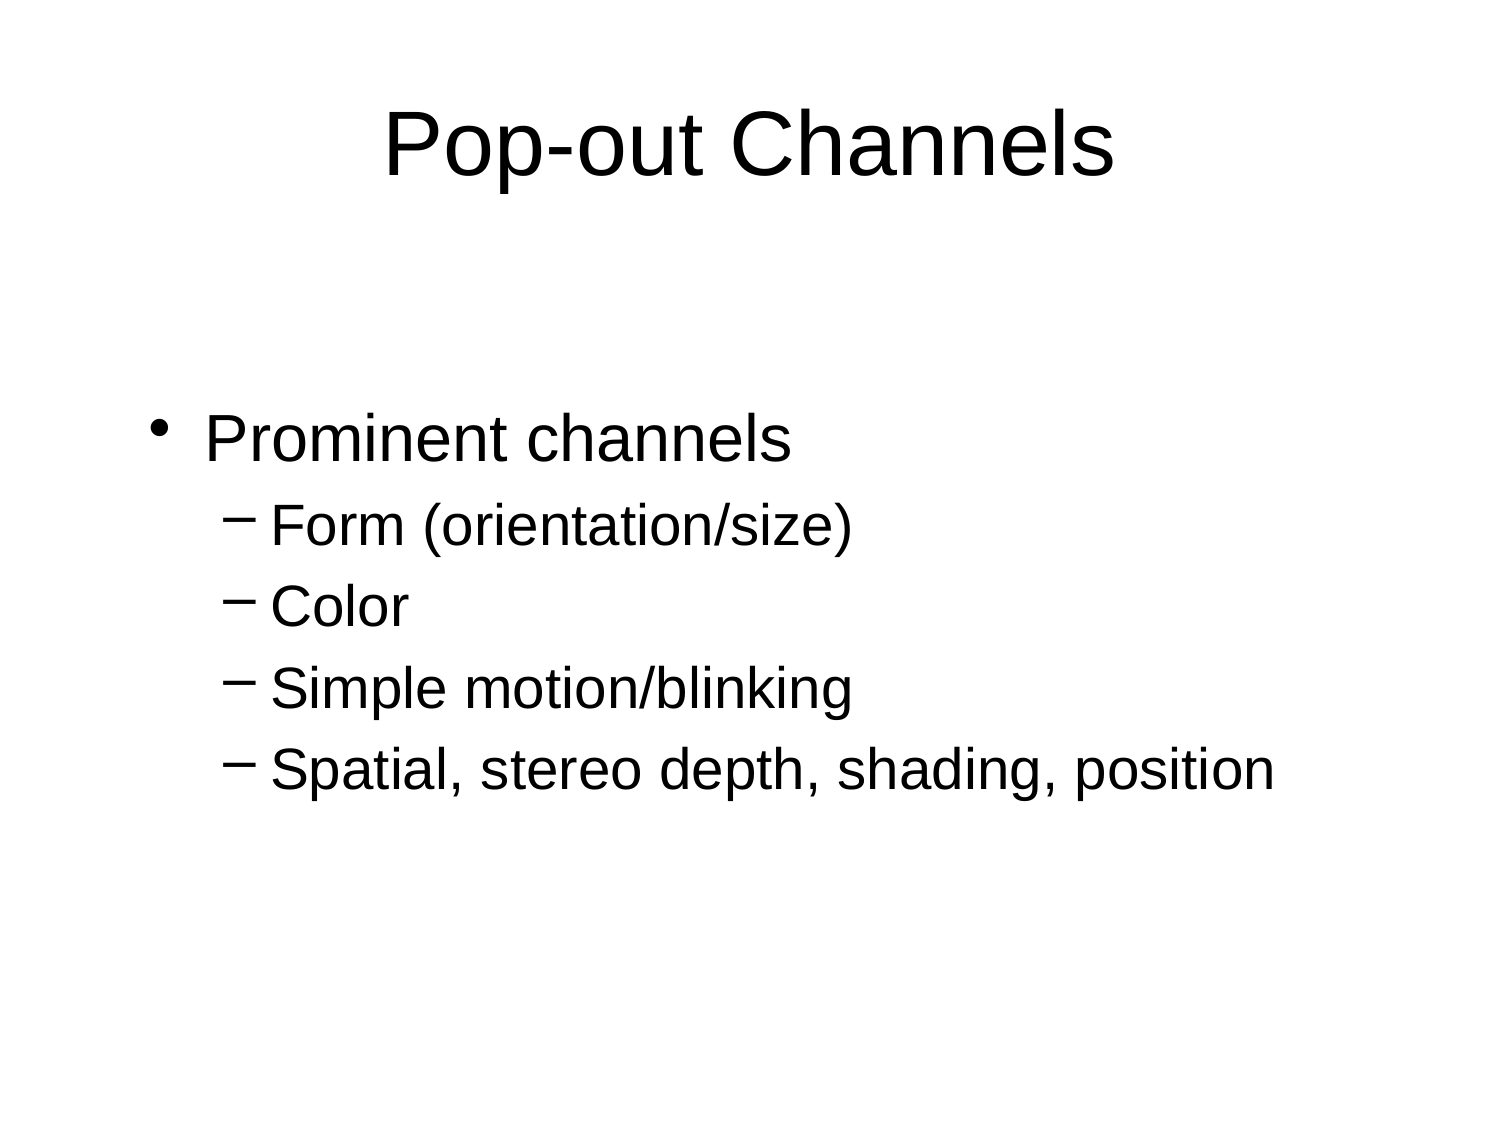

# Pop-out Channels
Prominent channels
Form (orientation/size)
Color
Simple motion/blinking
Spatial, stereo depth, shading, position